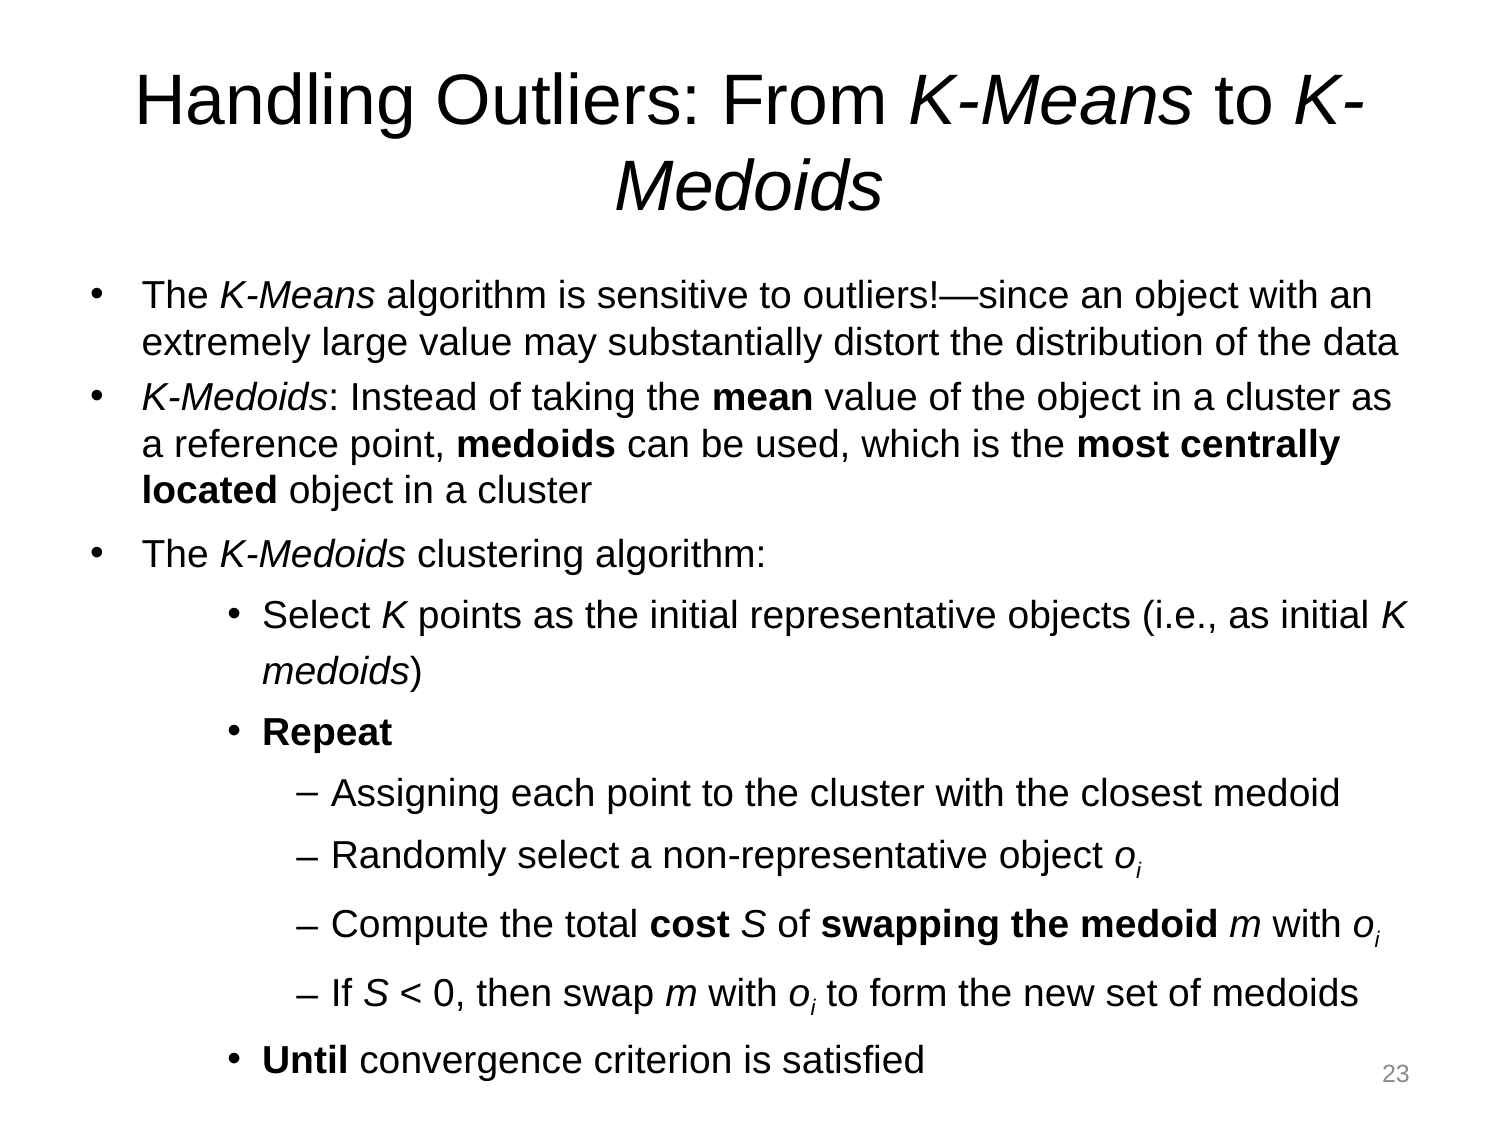

# Handling Outliers: From K-Means to K-Medoids
The K-Means algorithm is sensitive to outliers!—since an object with an extremely large value may substantially distort the distribution of the data
K-Medoids: Instead of taking the mean value of the object in a cluster as a reference point, medoids can be used, which is the most centrally located object in a cluster
The K-Medoids clustering algorithm:
Select K points as the initial representative objects (i.e., as initial K medoids)
Repeat
Assigning each point to the cluster with the closest medoid
Randomly select a non-representative object oi
Compute the total cost S of swapping the medoid m with oi
If S < 0, then swap m with oi to form the new set of medoids
Until convergence criterion is satisfied

23